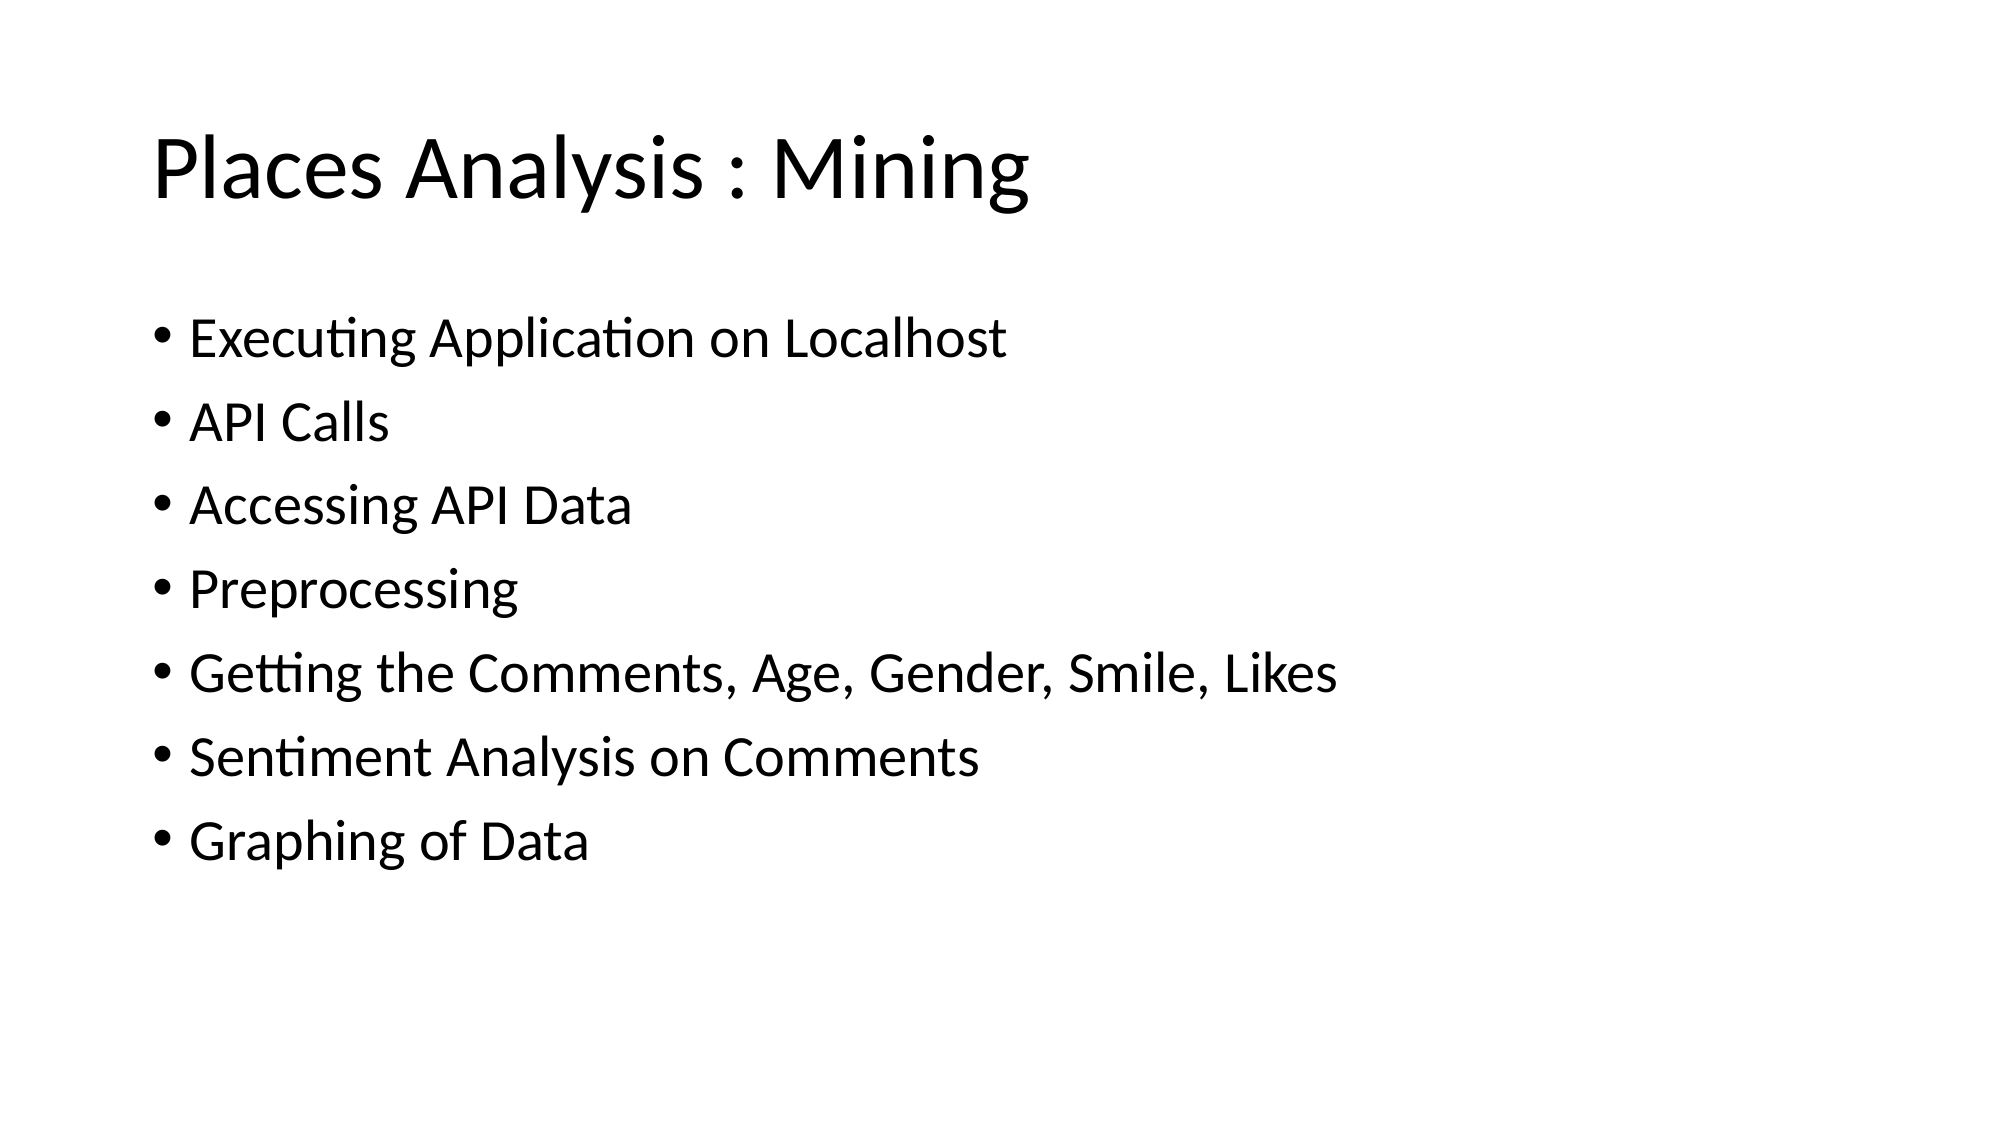

# Places Analysis : Mining
Executing Application on Localhost
API Calls
Accessing API Data
Preprocessing
Getting the Comments, Age, Gender, Smile, Likes
Sentiment Analysis on Comments
Graphing of Data